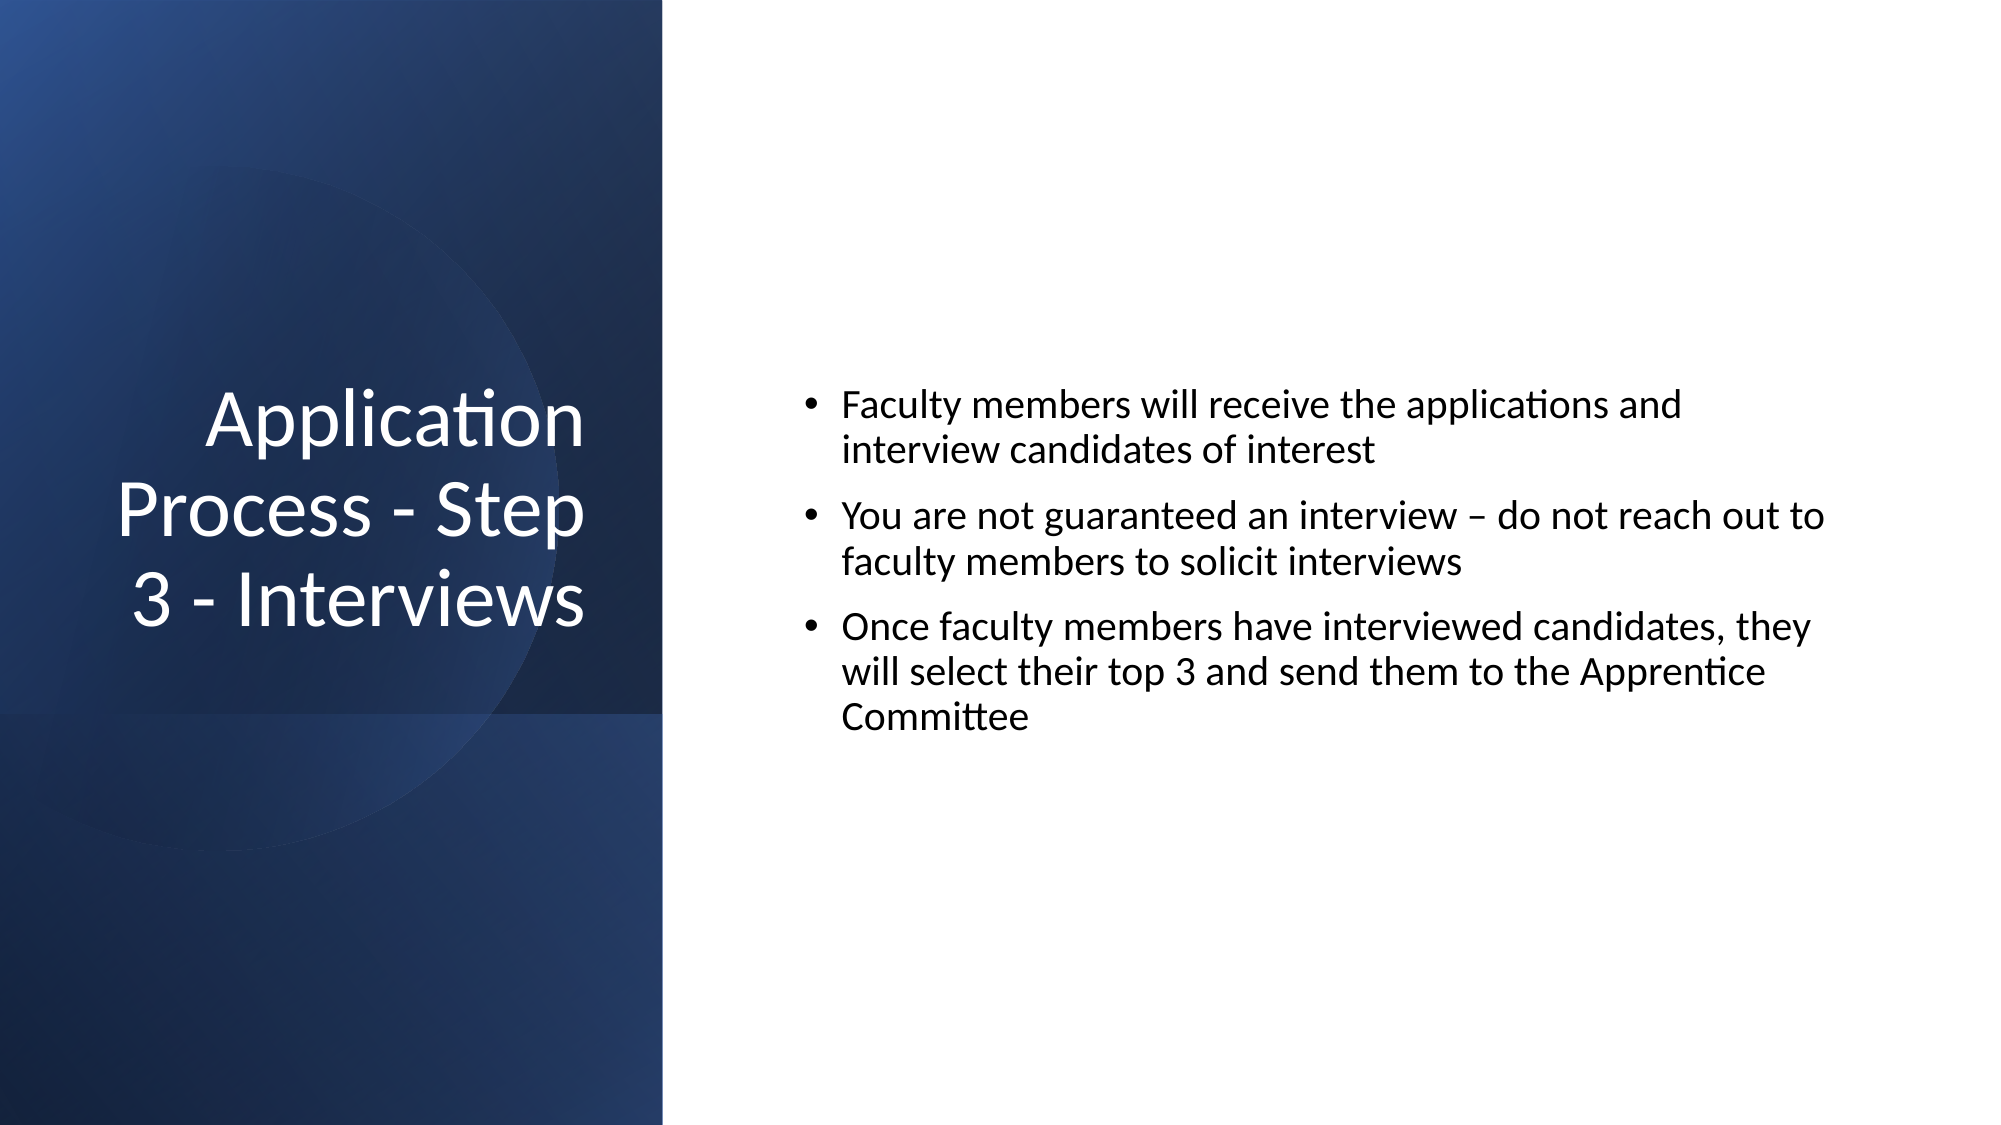

# Application Process - Step 3 - Interviews
Faculty members will receive the applications and interview candidates of interest
You are not guaranteed an interview – do not reach out to faculty members to solicit interviews
Once faculty members have interviewed candidates, they will select their top 3 and send them to the Apprentice Committee